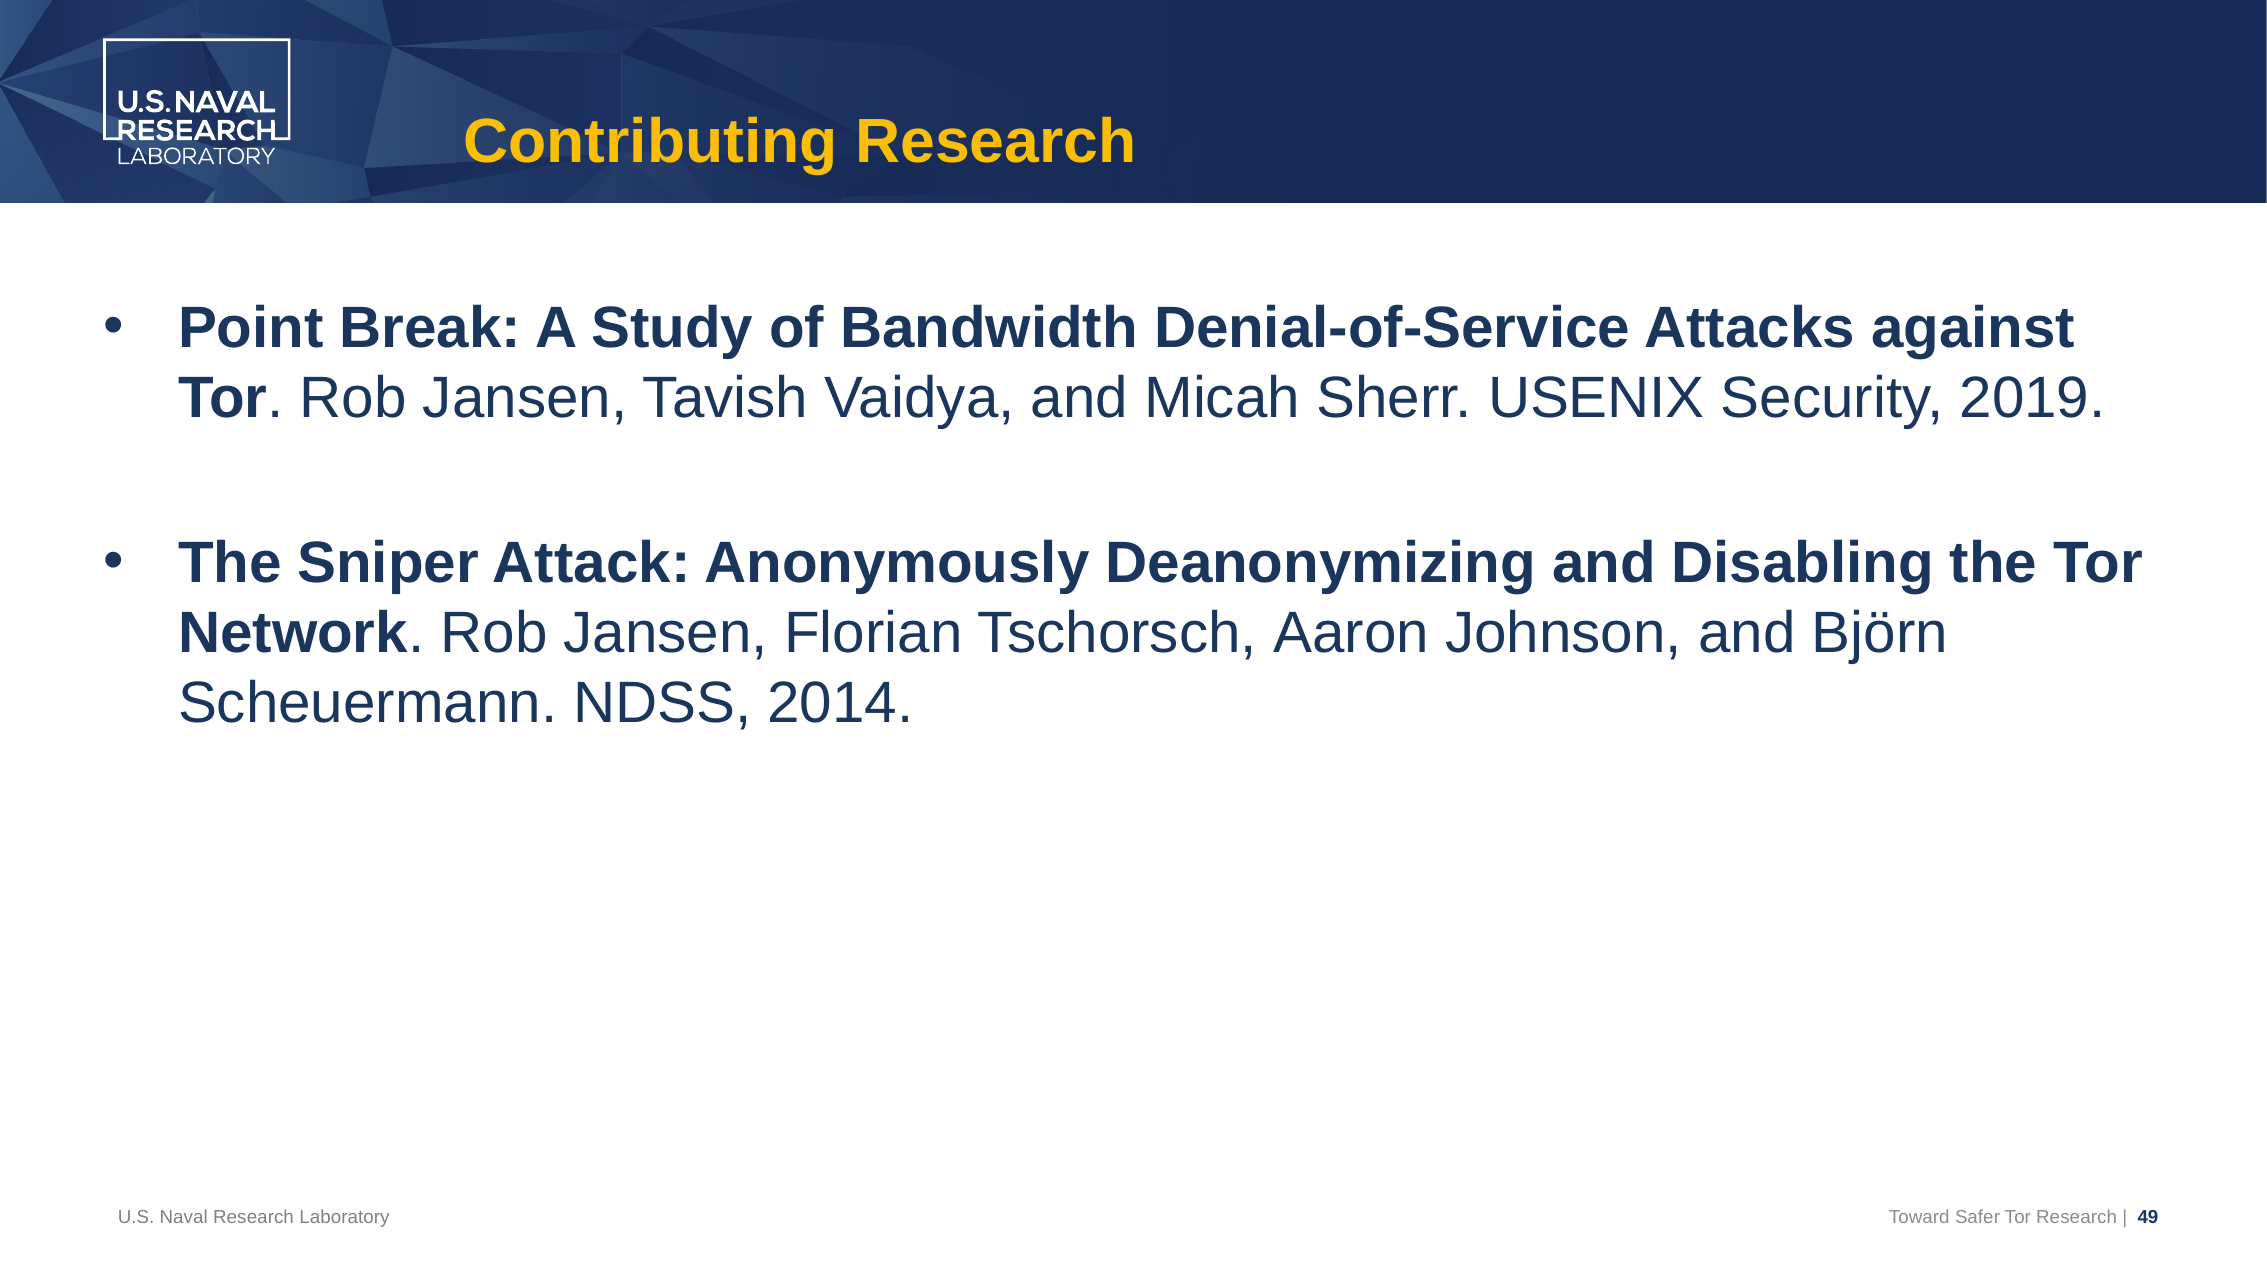

# Contributing Research
Point Break: A Study of Bandwidth Denial-of-Service Attacks against Tor. Rob Jansen, Tavish Vaidya, and Micah Sherr. USENIX Security, 2019.

The Sniper Attack: Anonymously Deanonymizing and Disabling the Tor Network. Rob Jansen, Florian Tschorsch, Aaron Johnson, and Björn Scheuermann. NDSS, 2014.

U.S. Naval Research Laboratory
Toward Safer Tor Research |  49